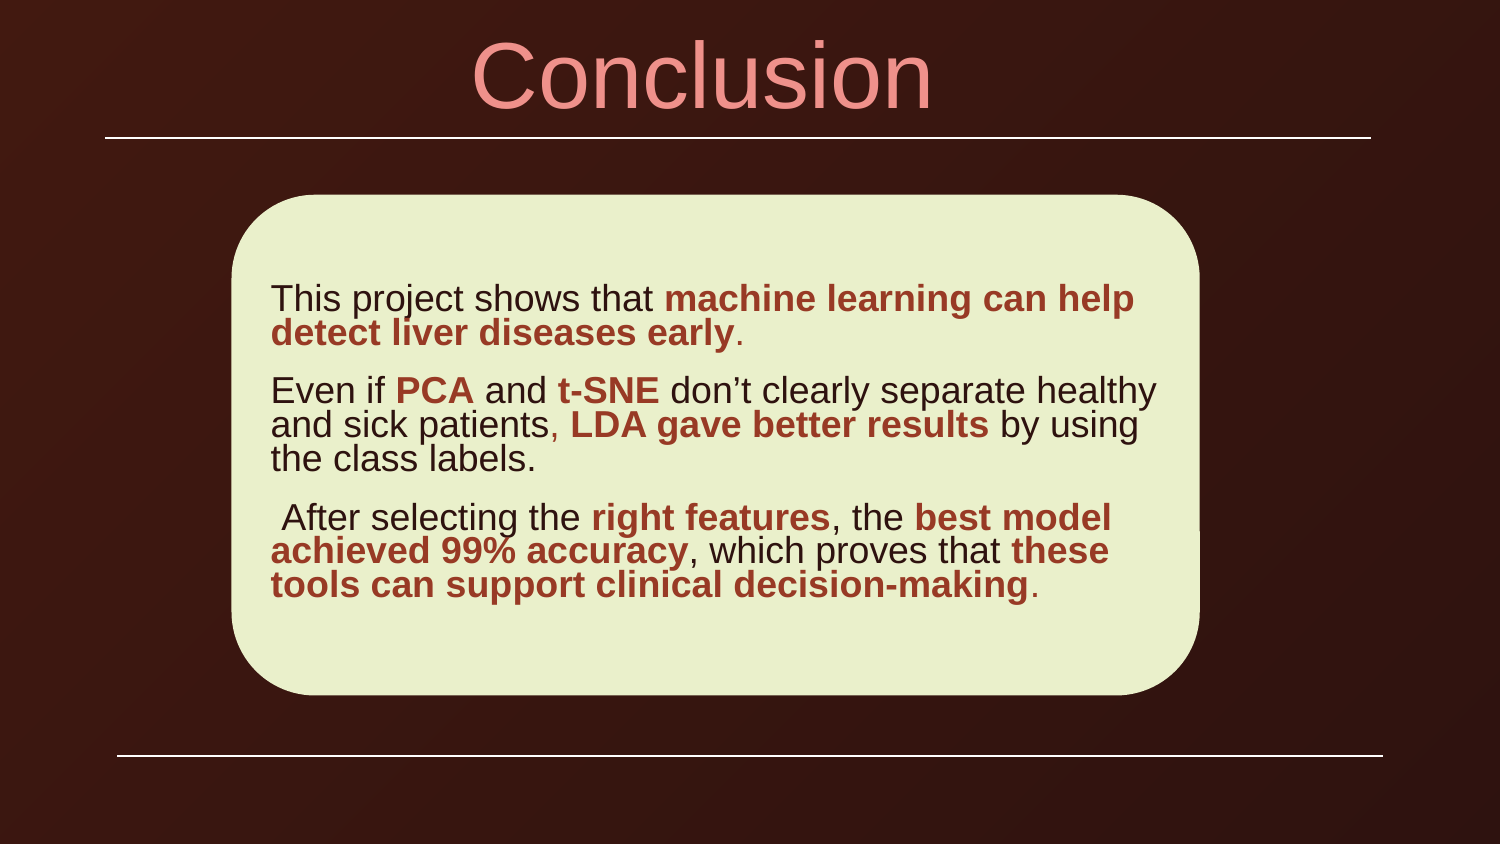

# Conclusion
This project shows that machine learning can help detect liver diseases early.
Even if PCA and t-SNE don’t clearly separate healthy and sick patients, LDA gave better results by using the class labels.
 After selecting the right features, the best model achieved 99% accuracy, which proves that these tools can support clinical decision-making.